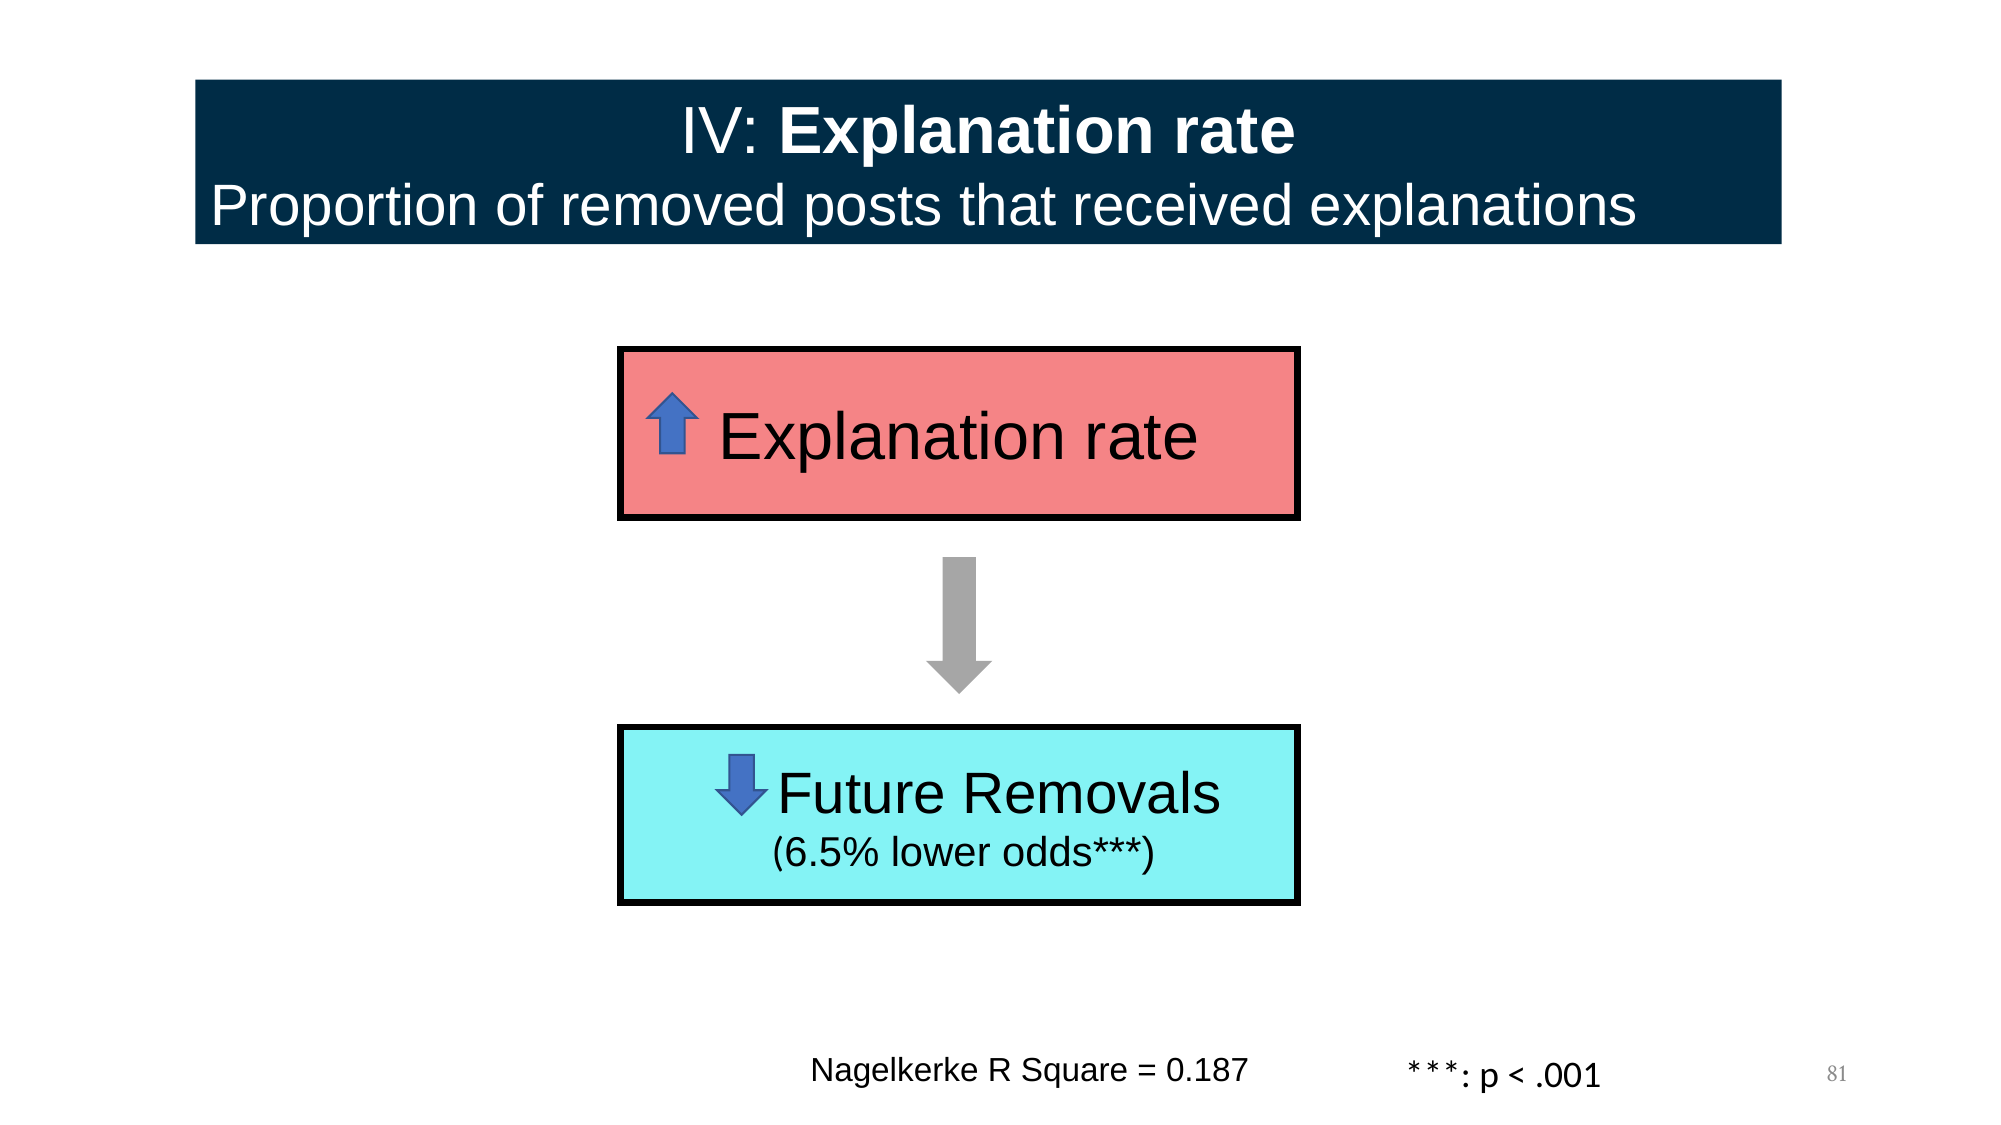

IV: Explanation rate
Proportion of removed posts that received explanations
Explanation rate

     Future Removals
 (6.5% lower odds***)

Nagelkerke R Square = 0.187
***: p < .001
81